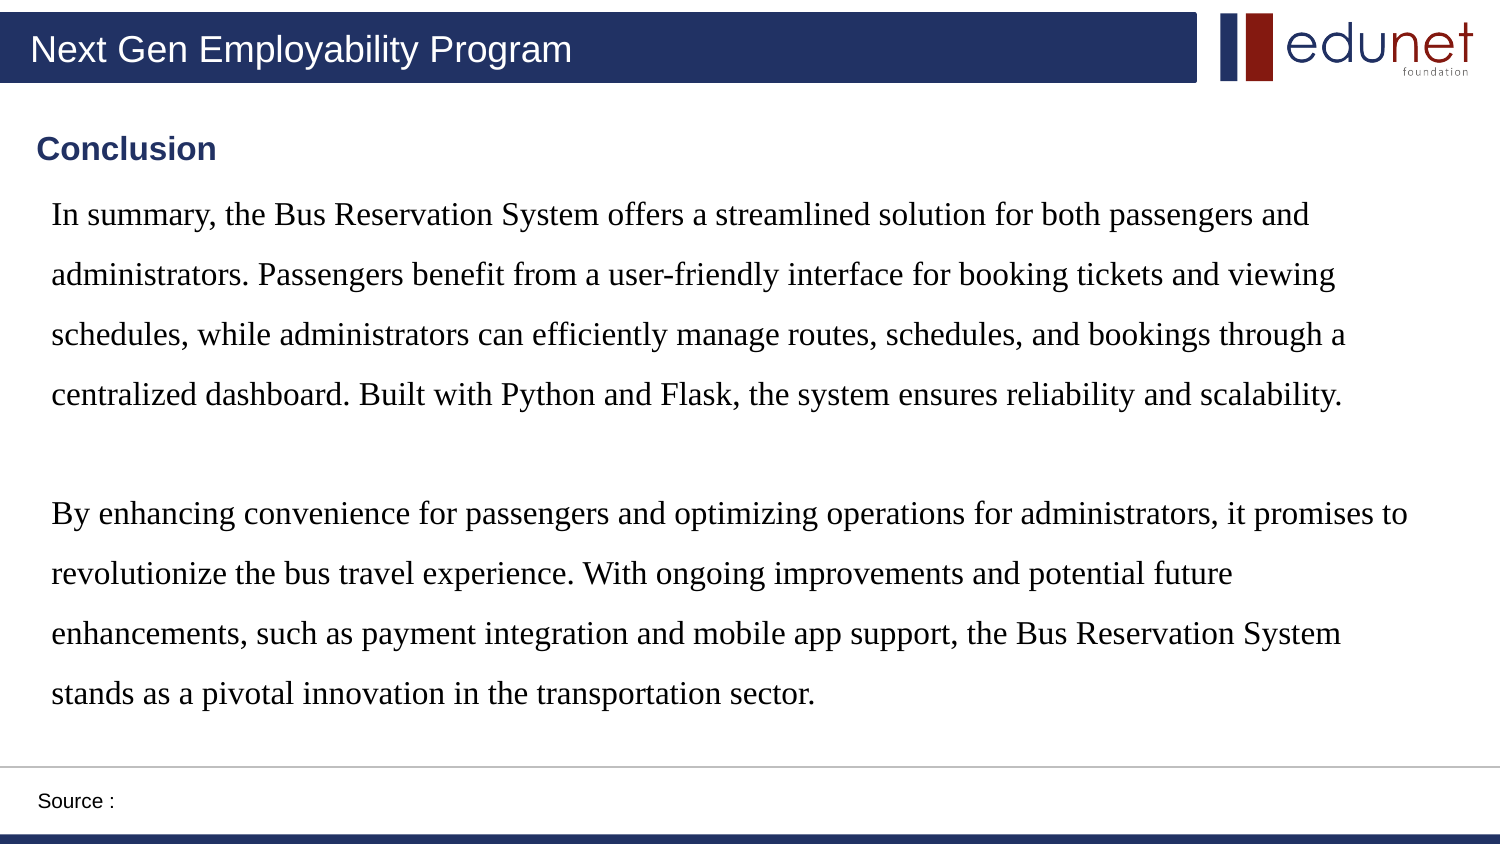

Conclusion
In summary, the Bus Reservation System offers a streamlined solution for both passengers and administrators. Passengers benefit from a user-friendly interface for booking tickets and viewing schedules, while administrators can efficiently manage routes, schedules, and bookings through a centralized dashboard. Built with Python and Flask, the system ensures reliability and scalability.

By enhancing convenience for passengers and optimizing operations for administrators, it promises to revolutionize the bus travel experience. With ongoing improvements and potential future enhancements, such as payment integration and mobile app support, the Bus Reservation System stands as a pivotal innovation in the transportation sector.
Source :